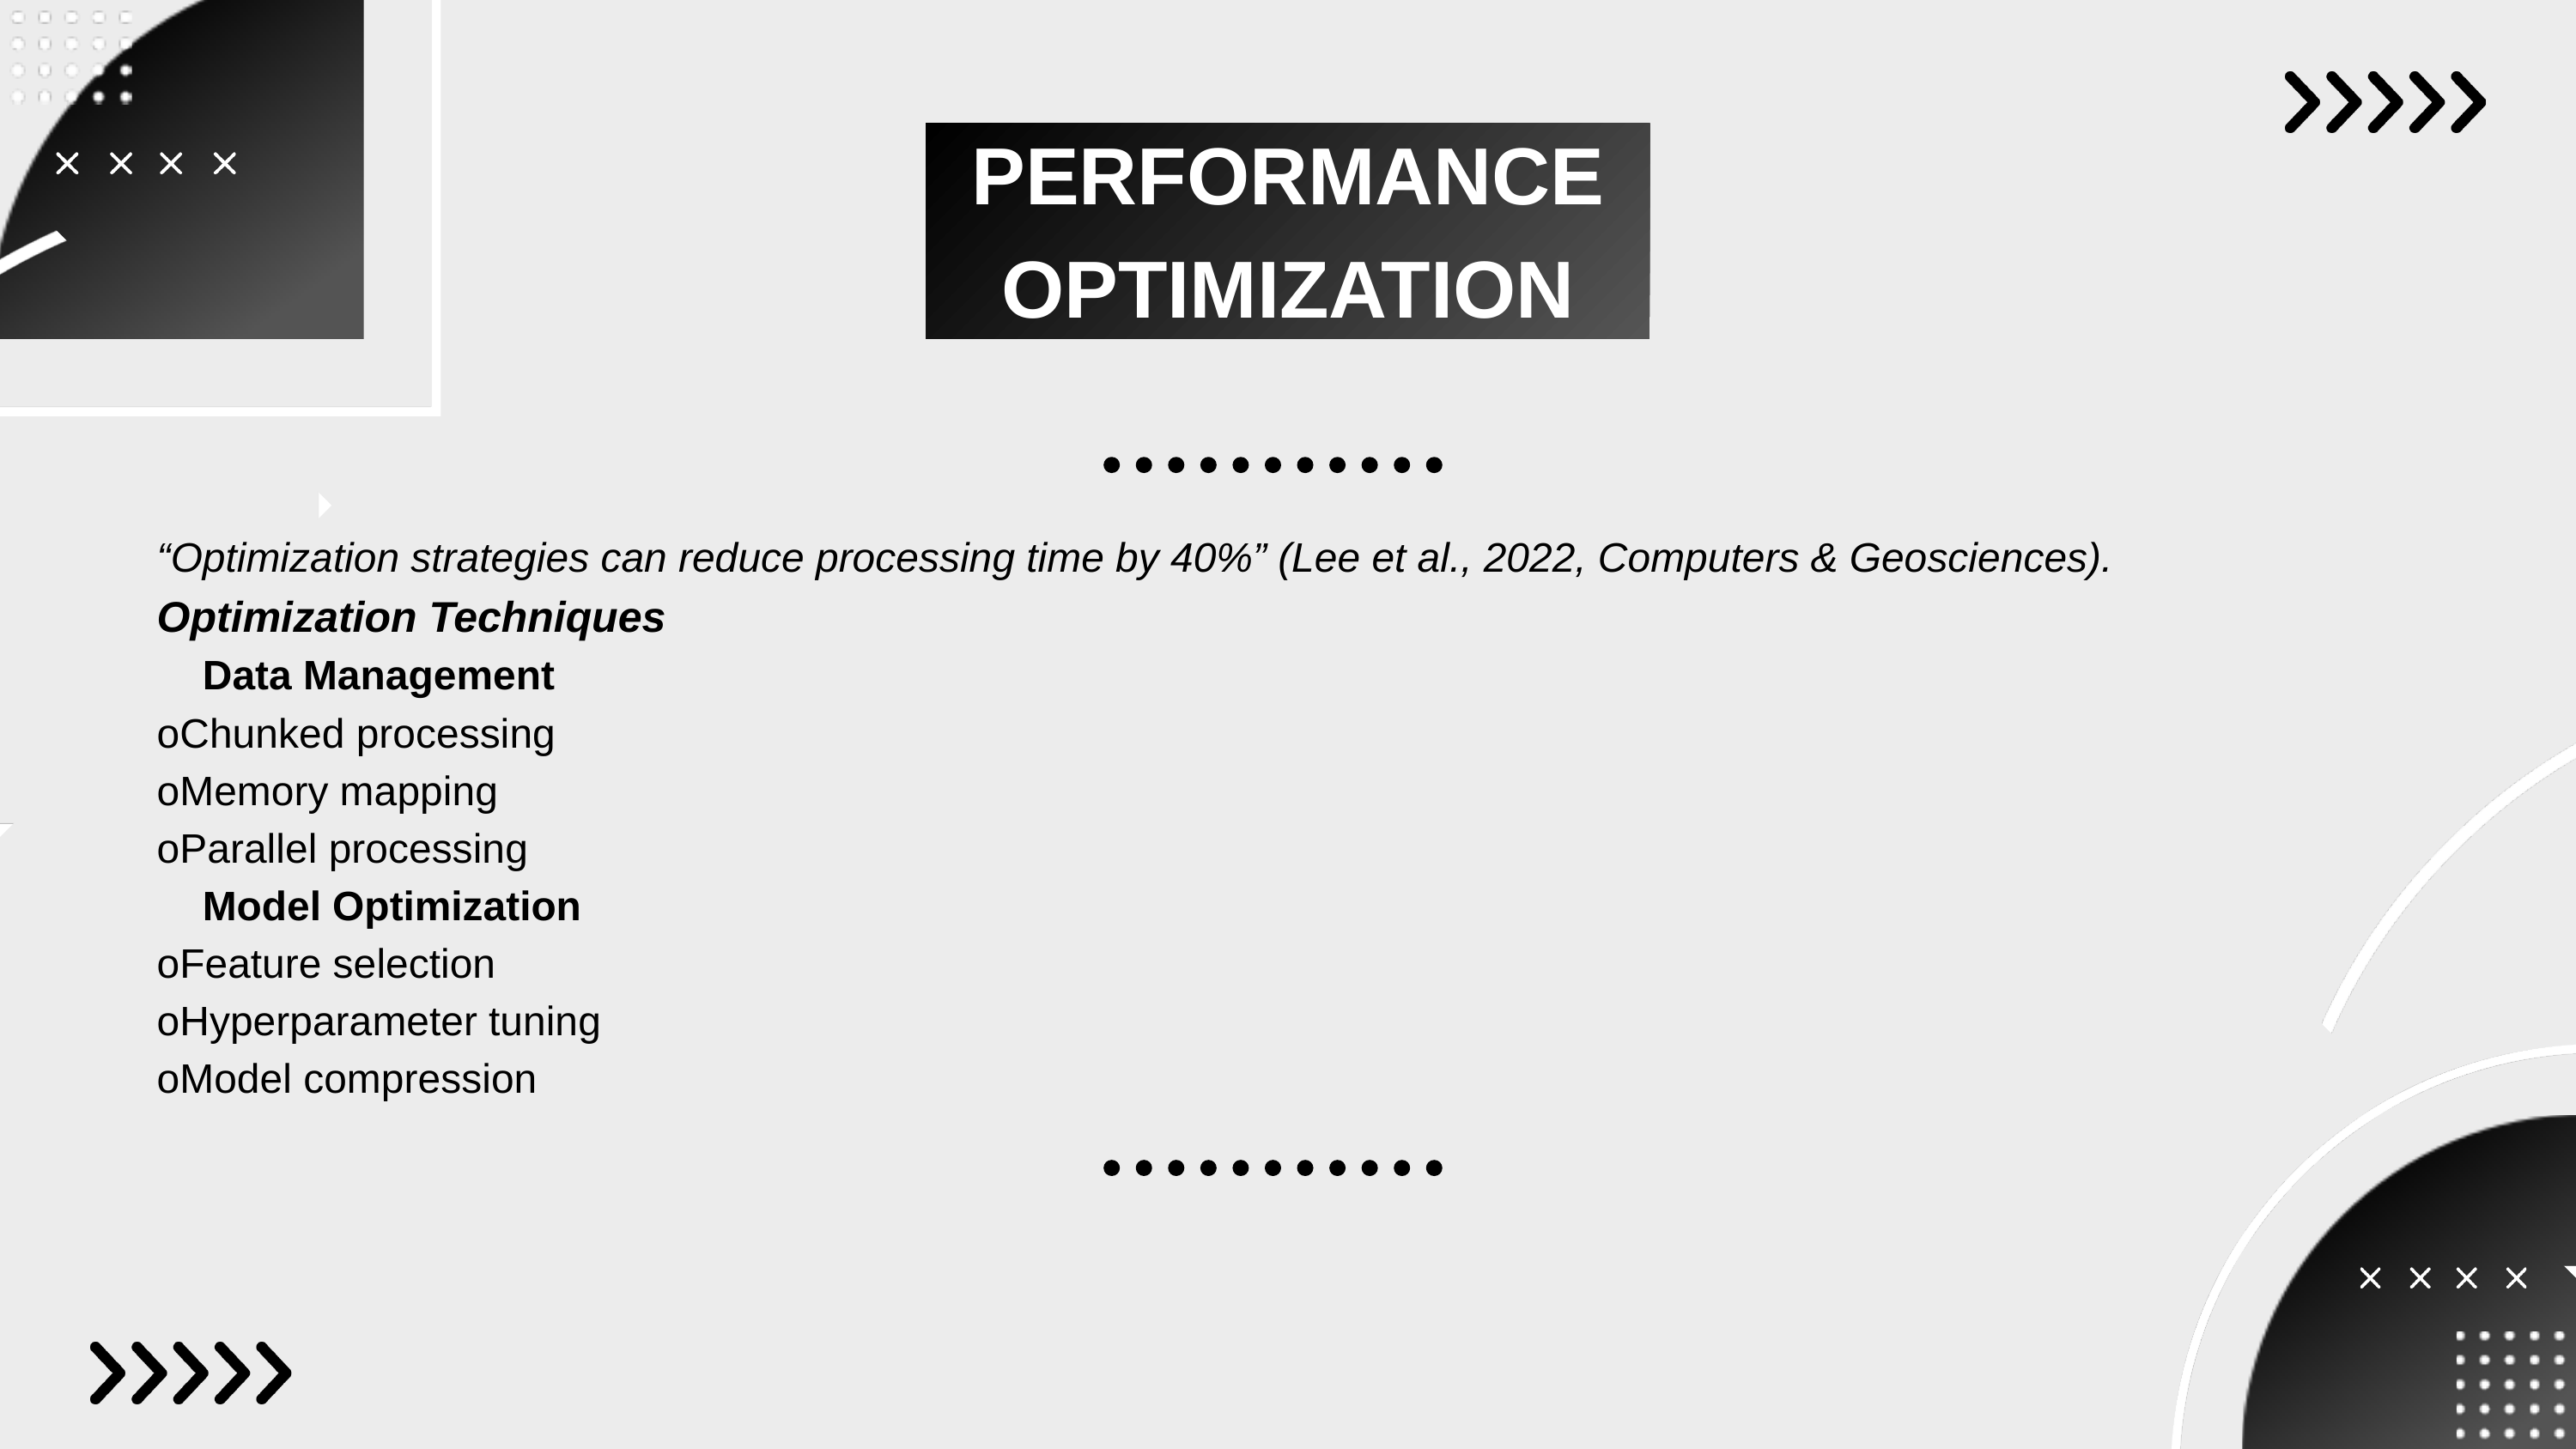

PERFORMANCE OPTIMIZATION

“Optimization strategies can reduce processing time by 40%” (Lee et al., 2022, Computers & Geosciences).
Optimization Techniques
    Data Management
oChunked processing
oMemory mapping
oParallel processing
    Model Optimization
oFeature selection
oHyperparameter tuning
oModel compression